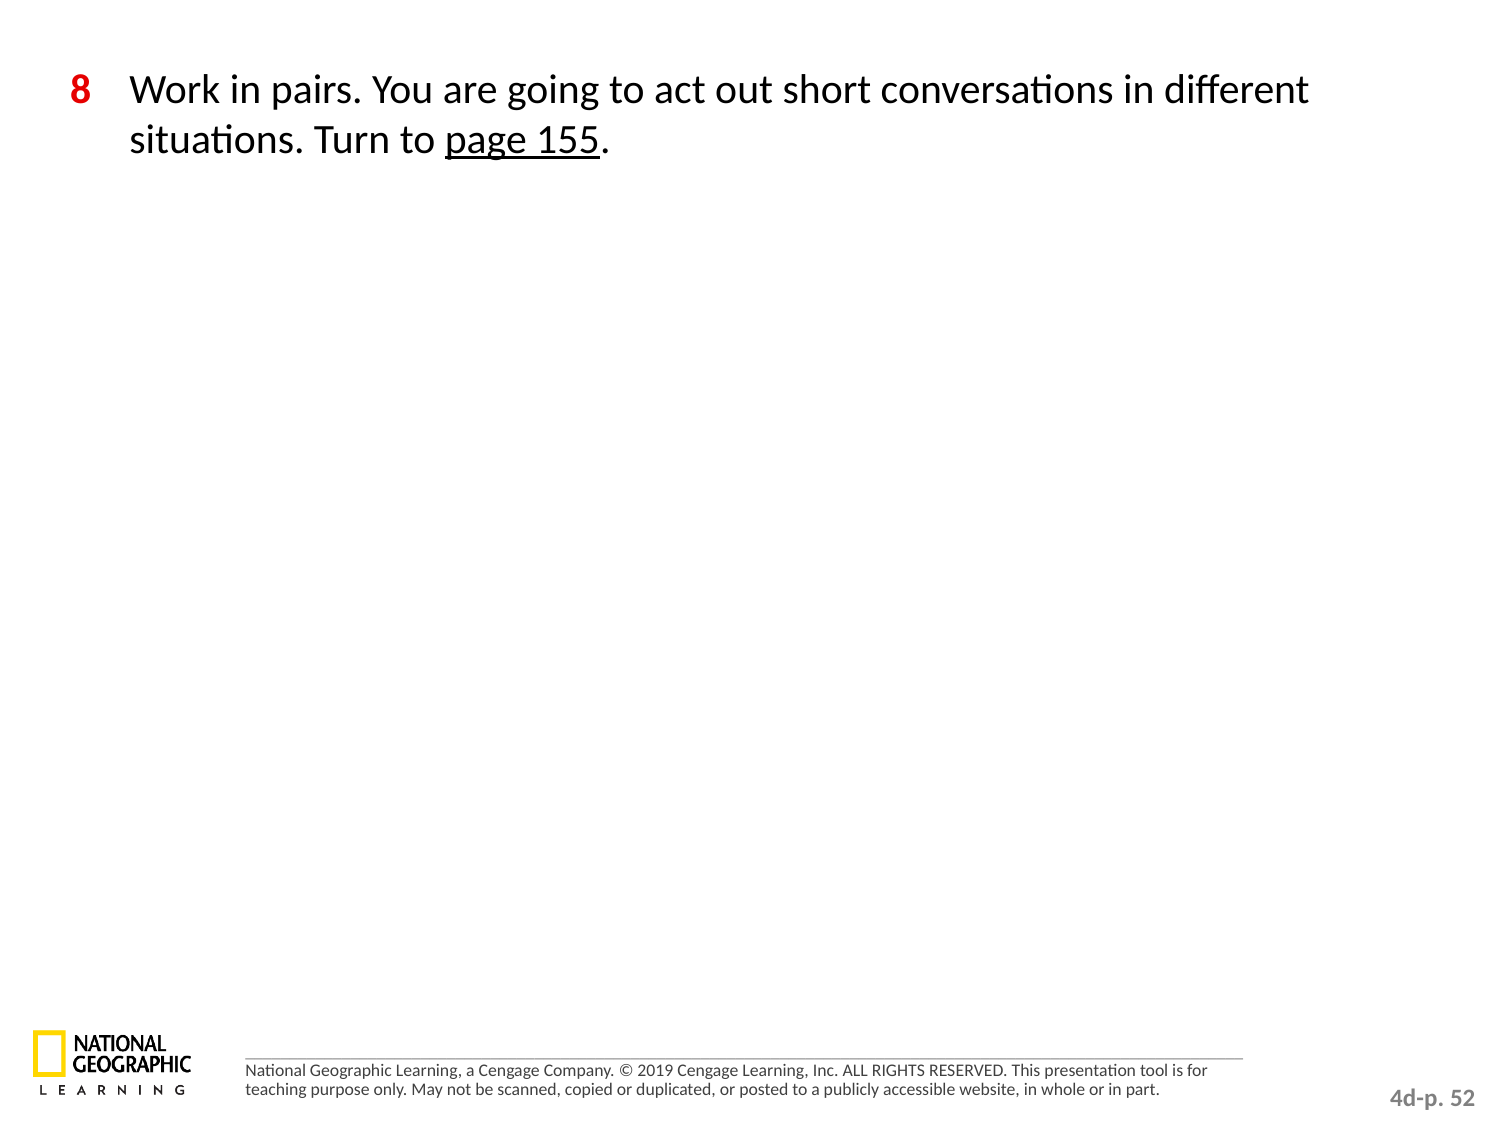

8 	Work in pairs. You are going to act out short conversations in different situations. Turn to page 155.
4d-p. 52